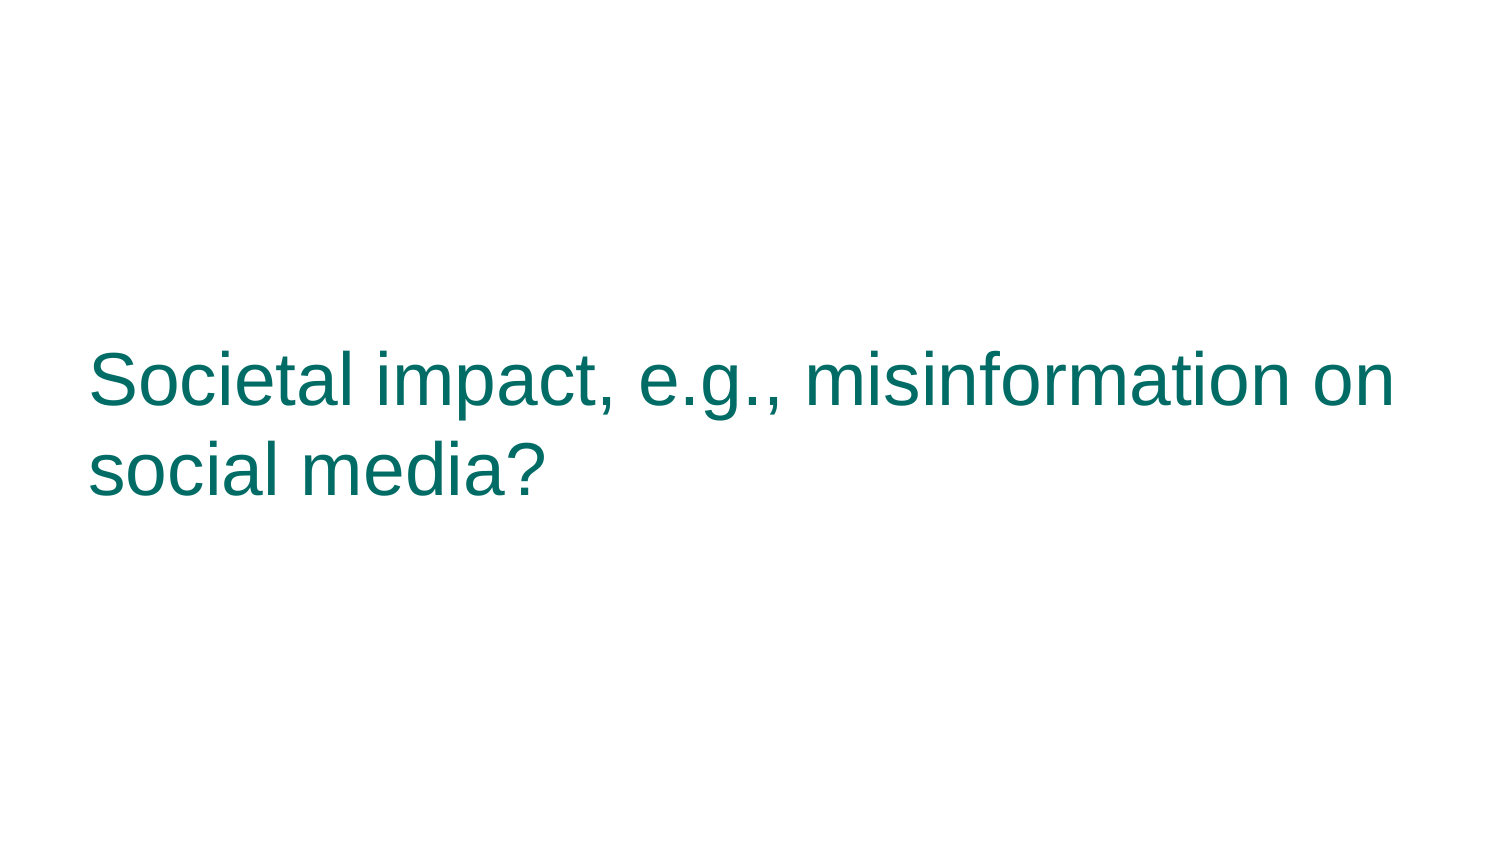

Societal impact, e.g., misinformation on social media?